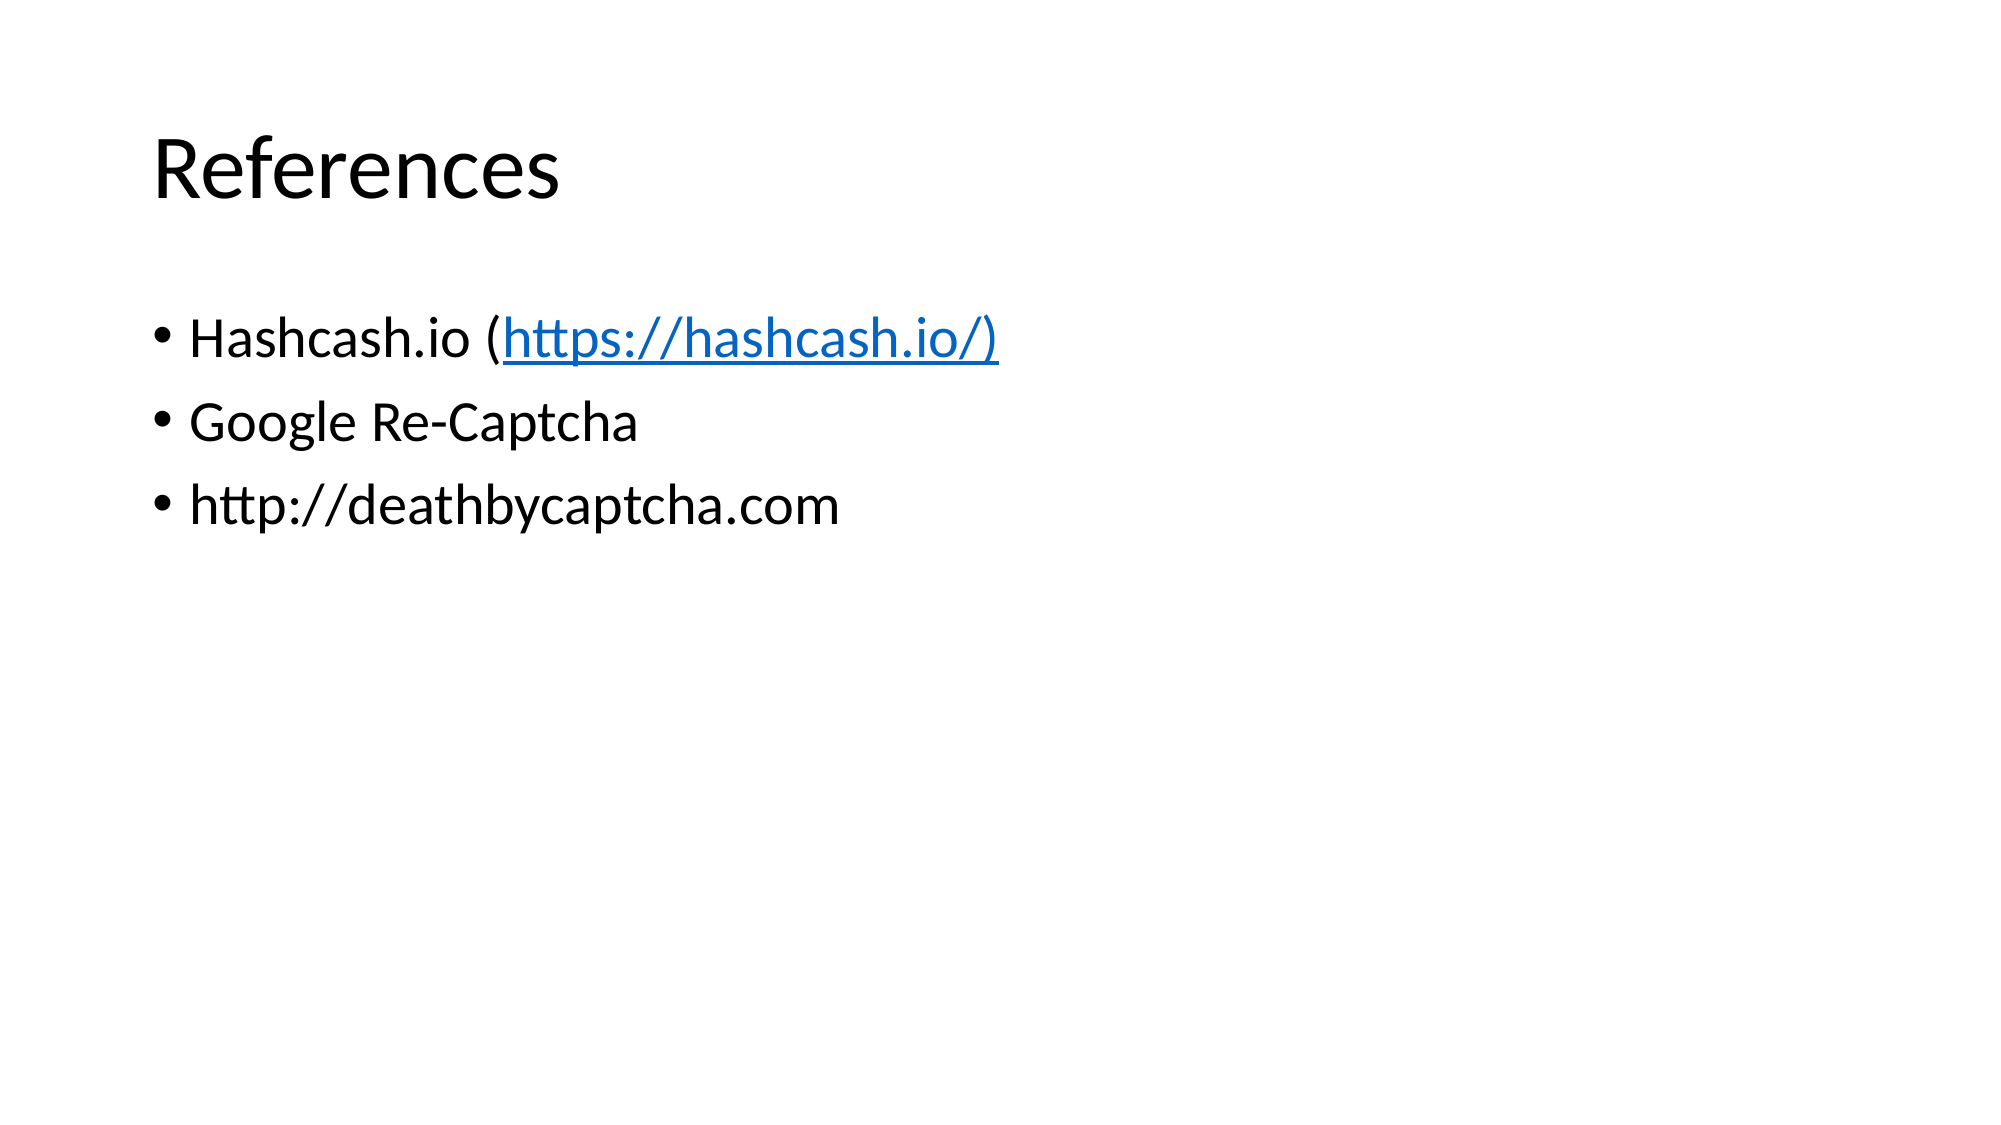

# References
Hashcash.io (https://hashcash.io/)
Google Re-Captcha
http://deathbycaptcha.com